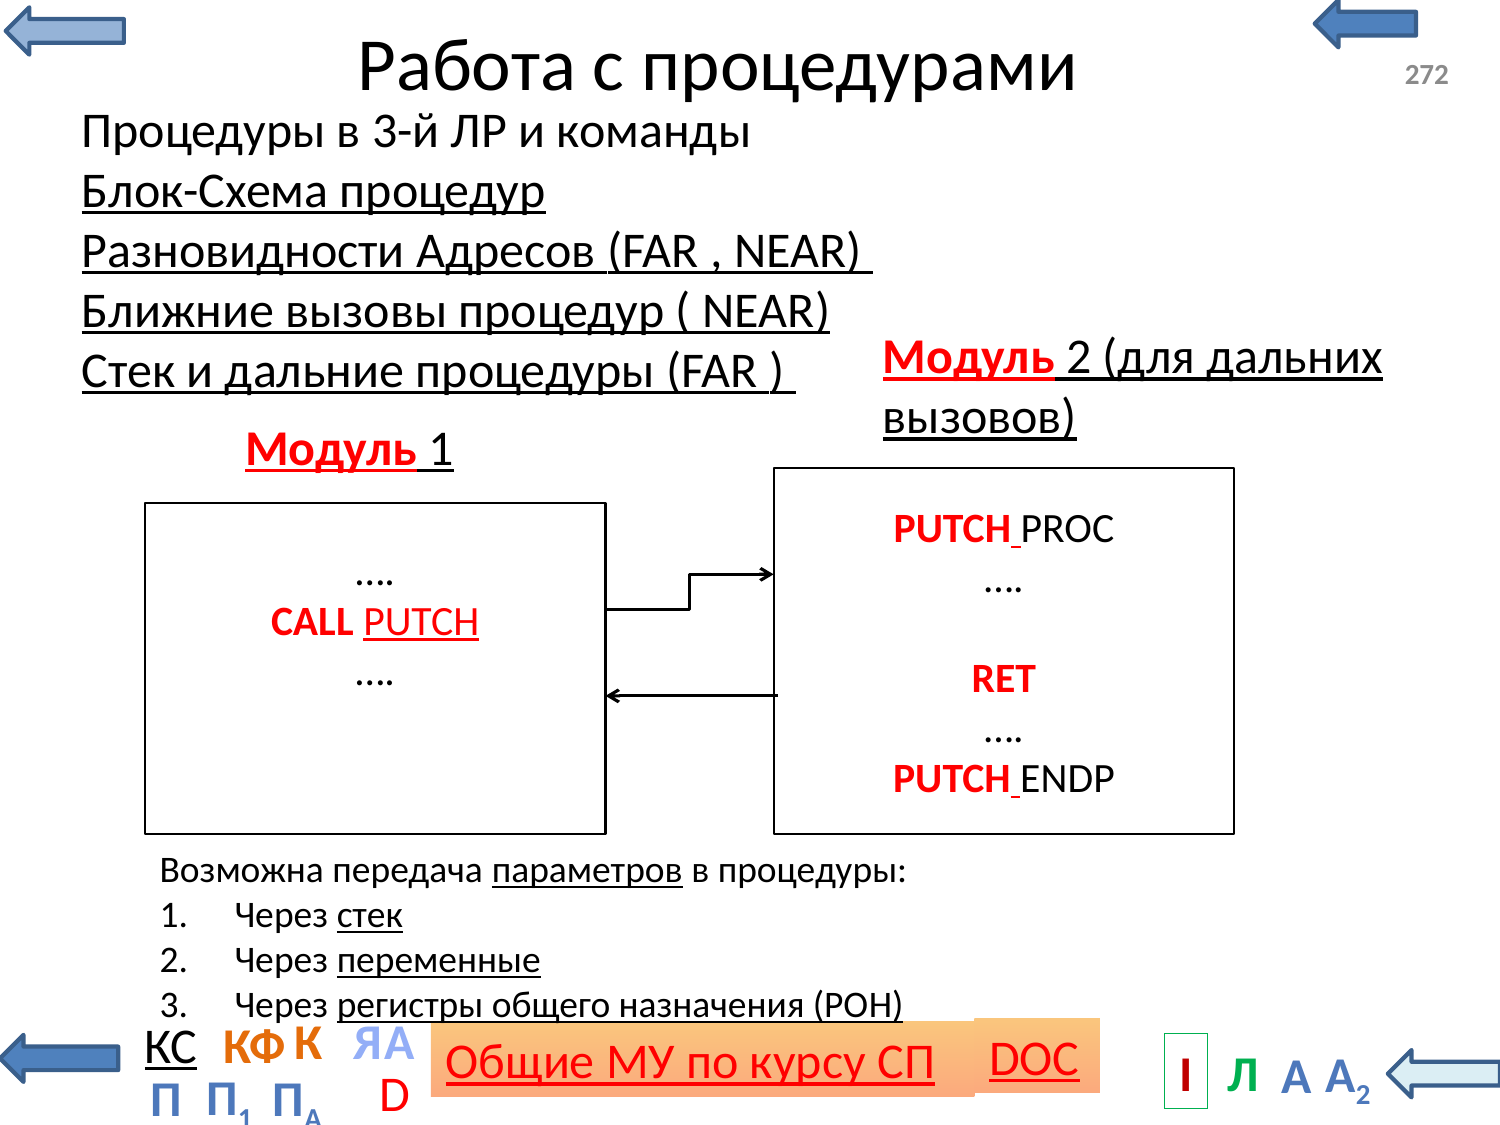

# Работа с процедурами
272
Процедуры в 3-й ЛР и команды
Блок-Схема процедур
Разновидности Адресов (FAR , NEAR)
Ближние вызовы процедур ( NEAR)
Стек и дальние процедуры (FAR )
Модуль 2 (для дальних вызовов)
Модуль 1
PUTCH PROC
….

RET
….
PUTCH ENDP
….
CALL PUTCH
….

Возможна передача параметров в процедуры:
Через стек
Через переменные
Через регистры общего назначения (РОH)